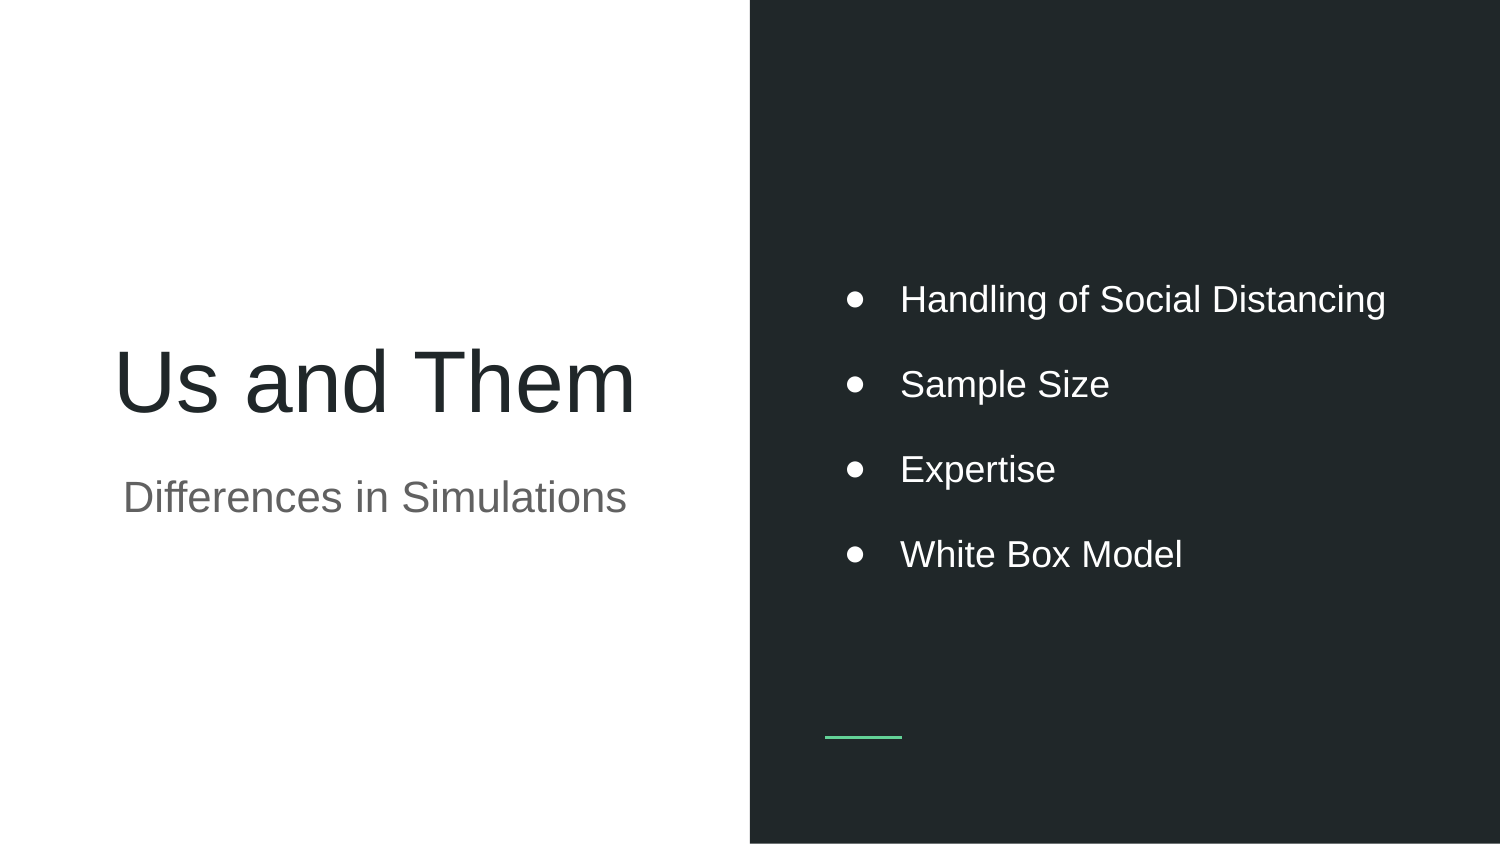

Handling of Social Distancing
Sample Size
Expertise
White Box Model
# Us and Them
Differences in Simulations